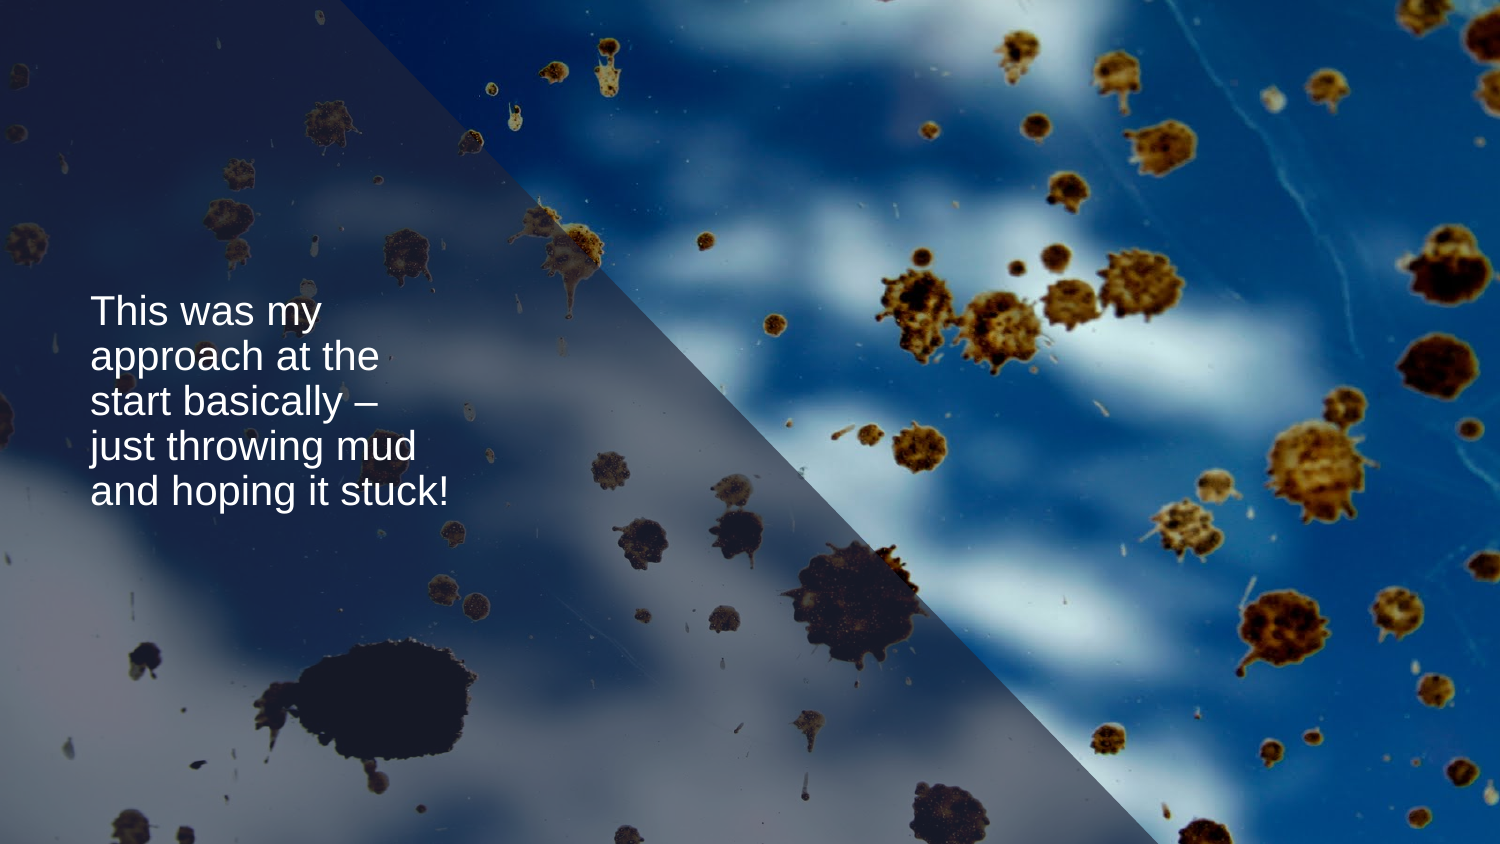

This was my approach at the start basically – just throwing mud and hoping it stuck!